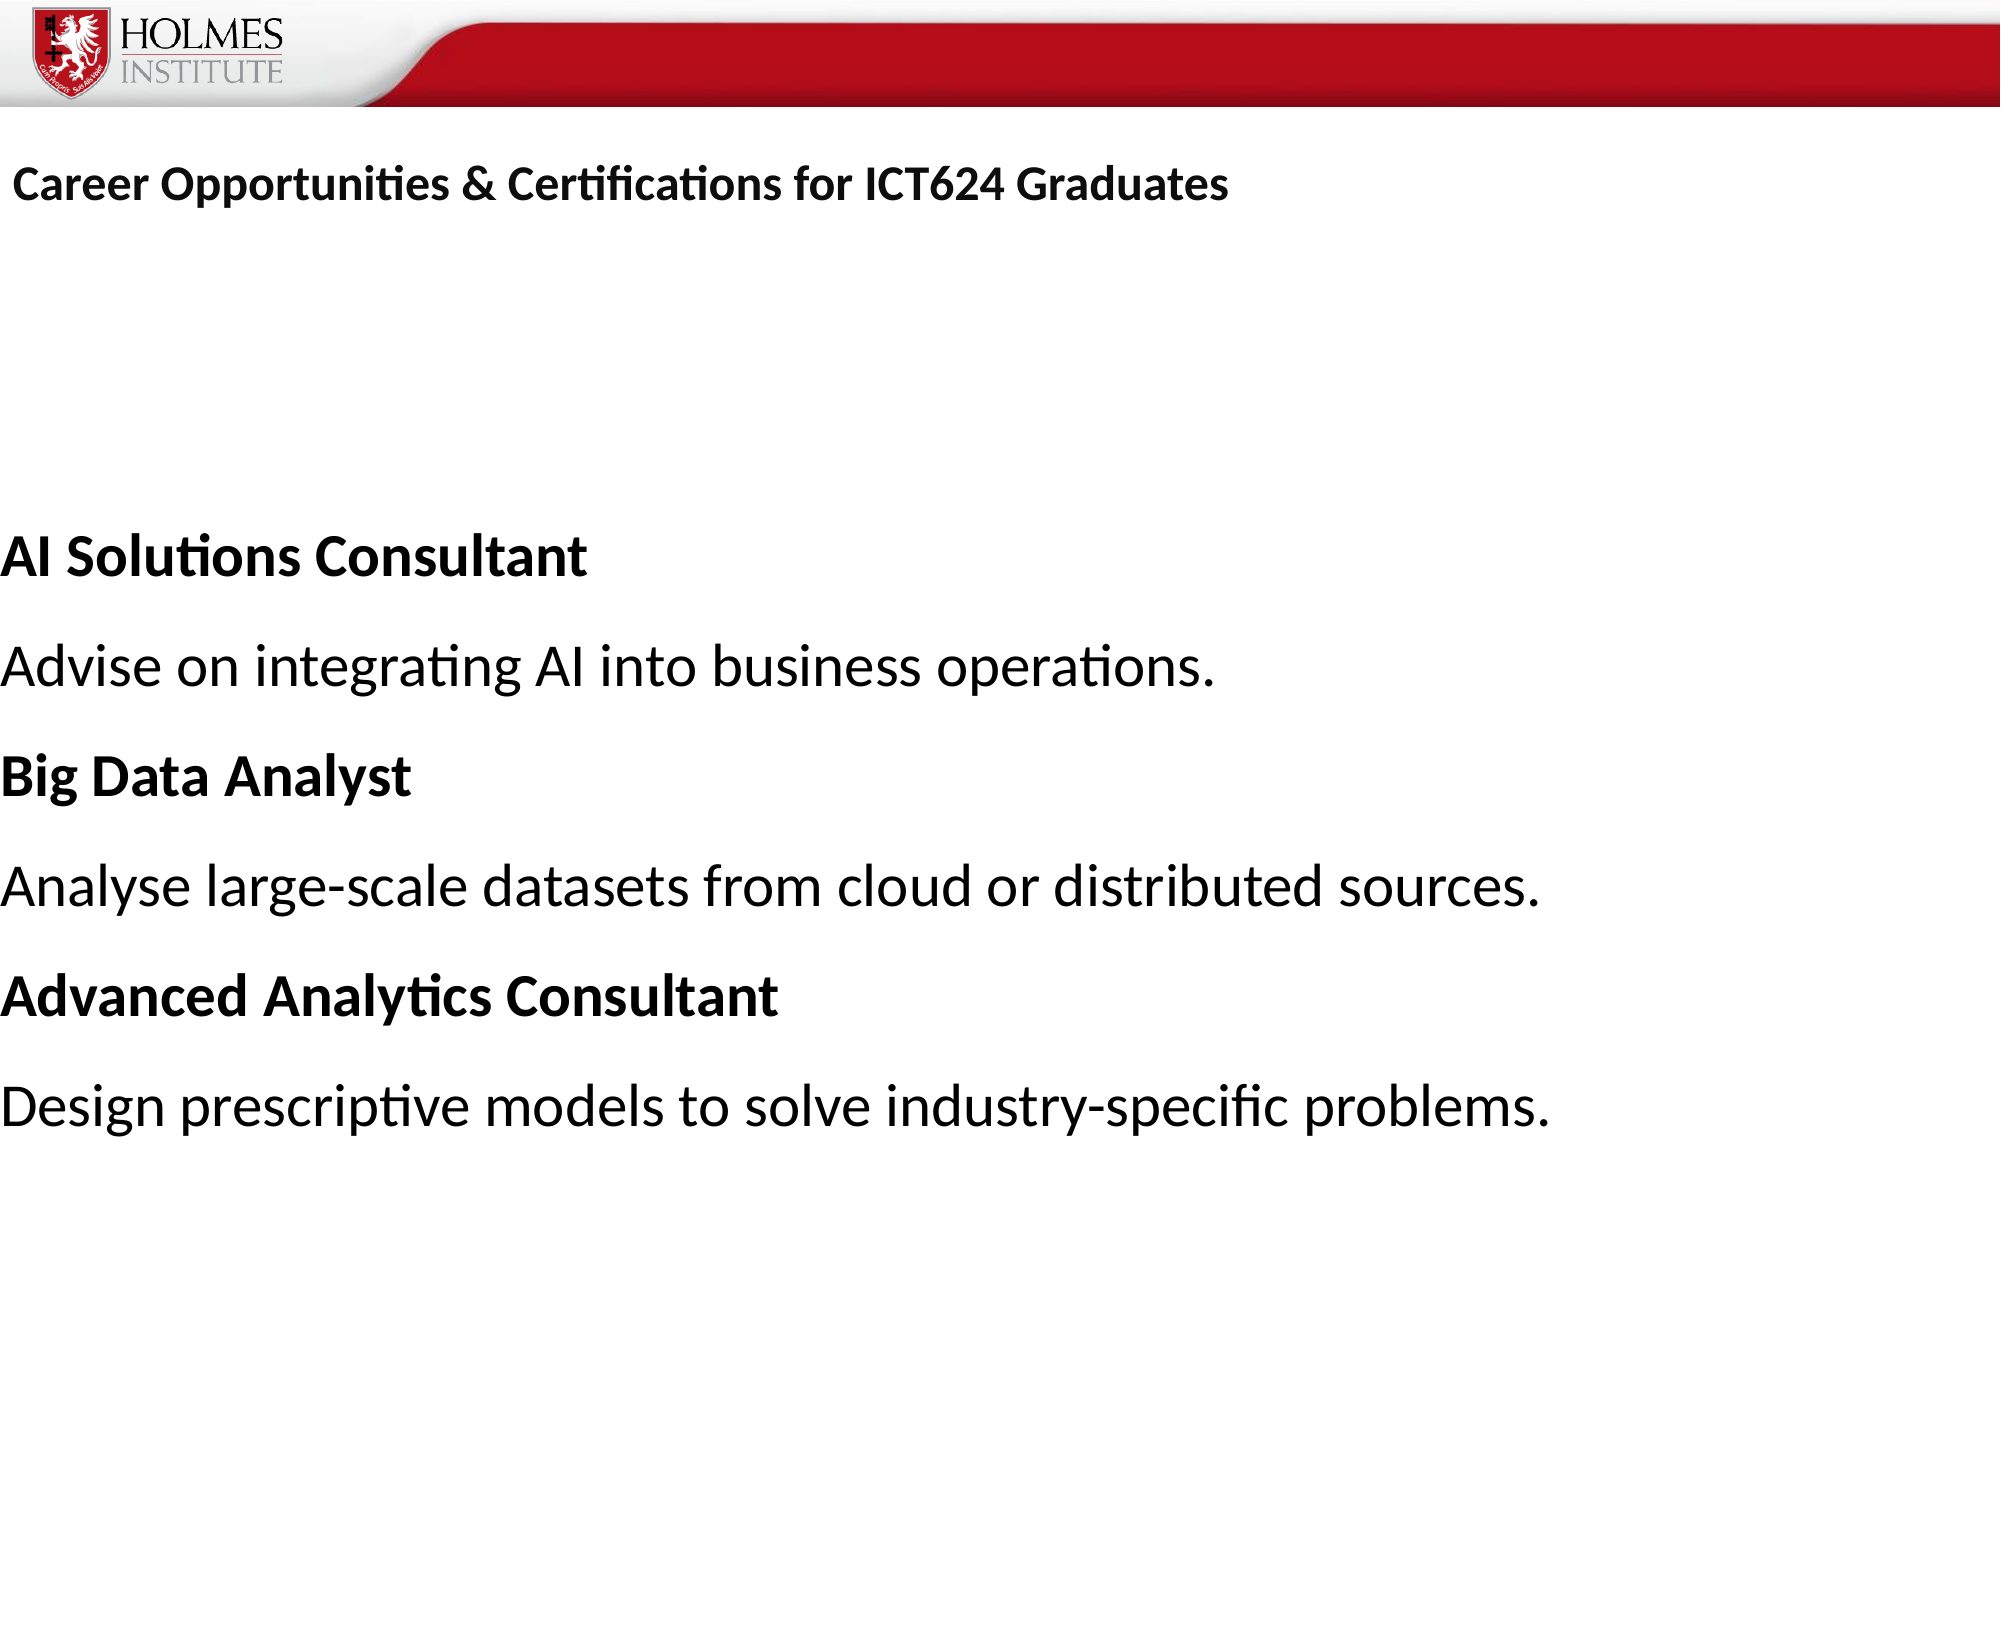

# Career Opportunities & Certifications for ICT624 Graduates
AI Solutions Consultant
Advise on integrating AI into business operations.
Big Data Analyst
Analyse large-scale datasets from cloud or distributed sources.
Advanced Analytics Consultant
Design prescriptive models to solve industry-specific problems.